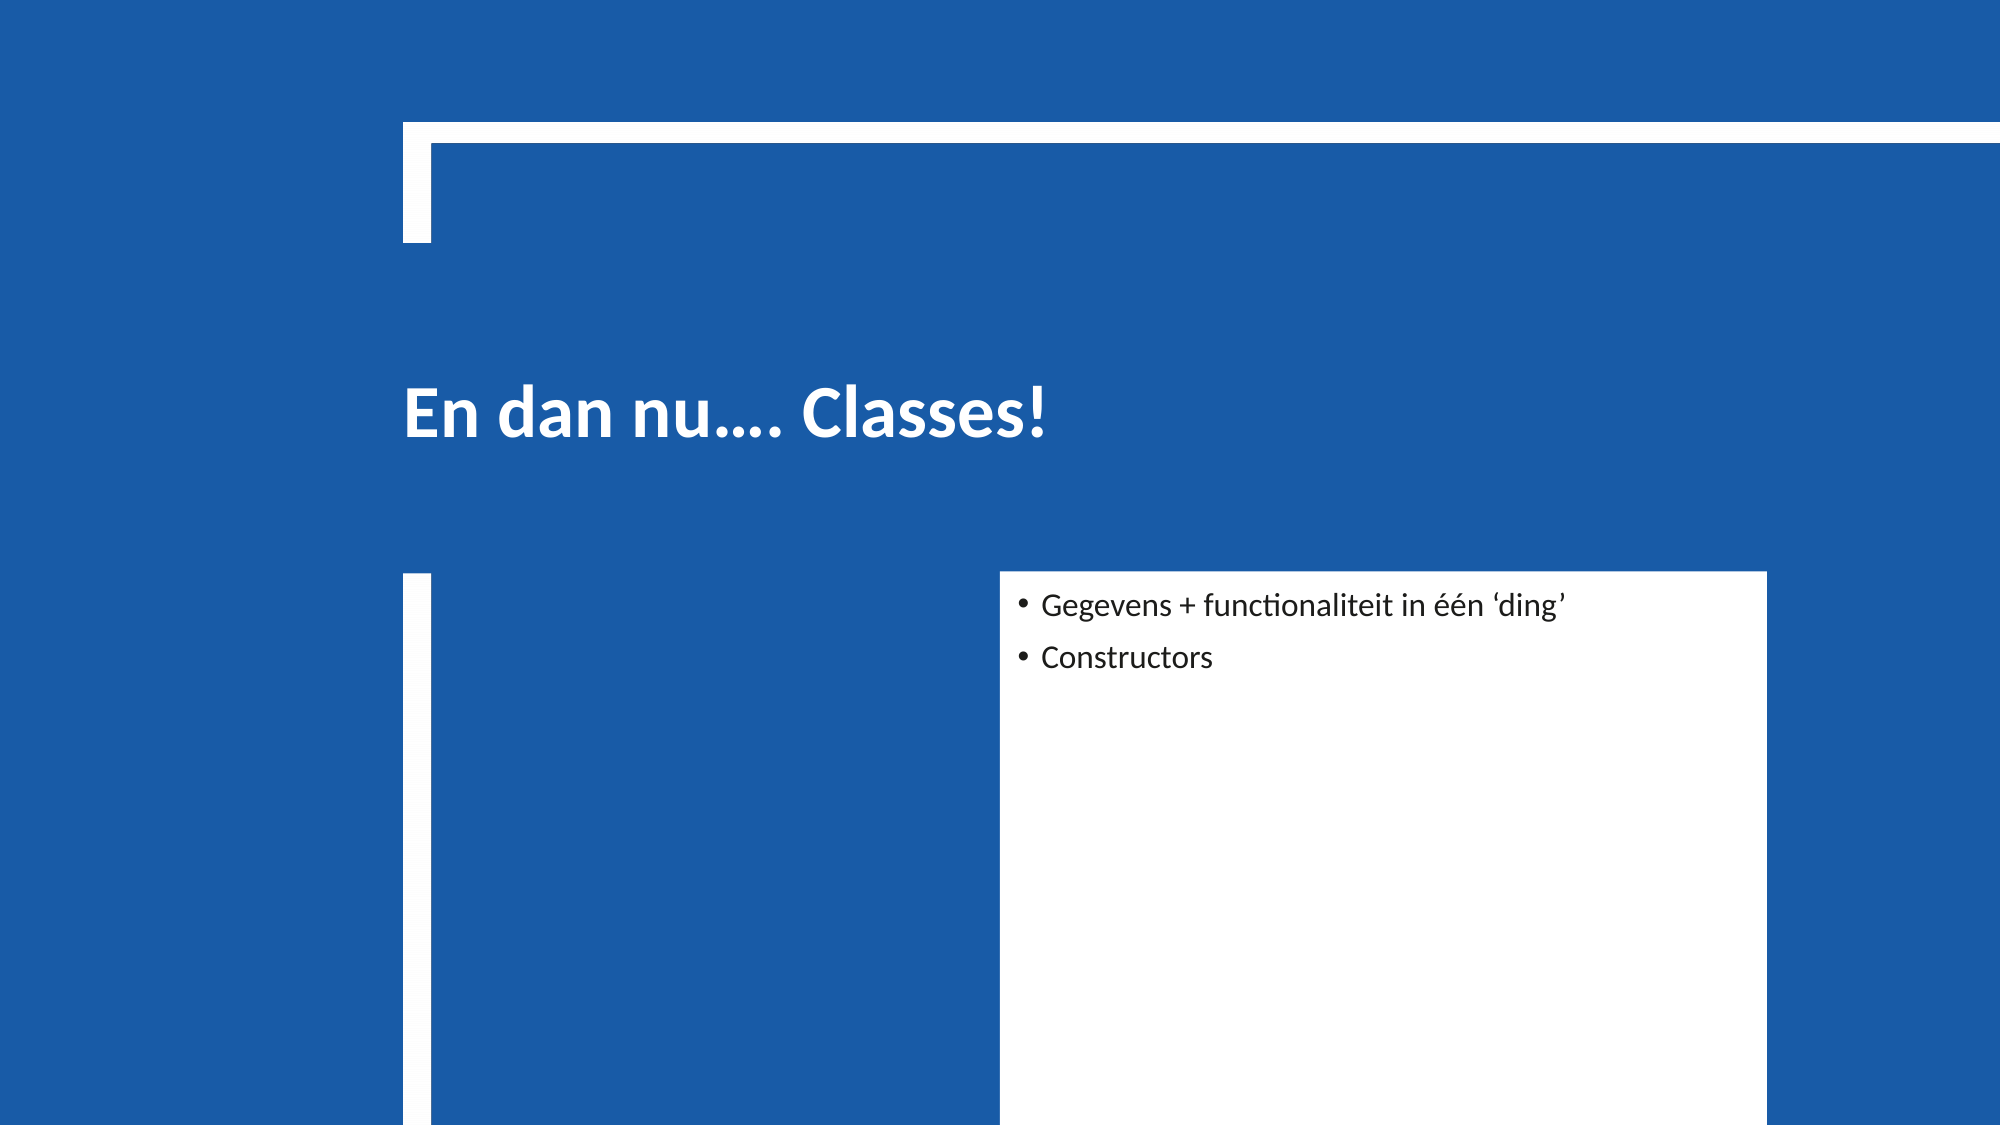

# En dan nu…. Classes!
Gegevens + functionaliteit in één ‘ding’
Constructors